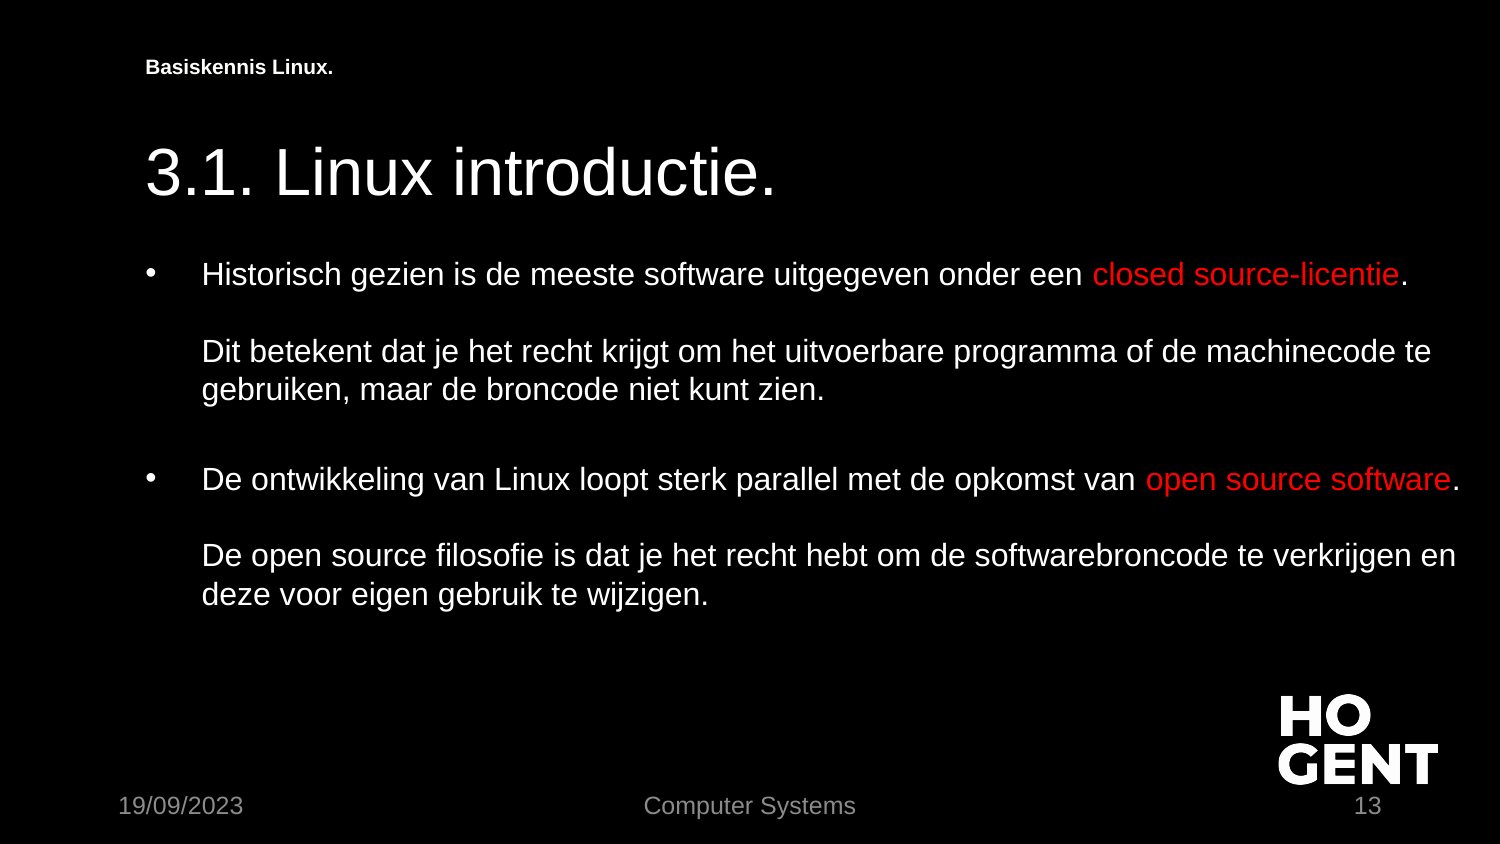

Basiskennis Linux.
# 3.1. Linux introductie.
Historisch gezien is de meeste software uitgegeven onder een closed source-licentie.
Dit betekent dat je het recht krijgt om het uitvoerbare programma of de machinecode te gebruiken, maar de broncode niet kunt zien.

De ontwikkeling van Linux loopt sterk parallel met de opkomst van open source software.
De open source filosofie is dat je het recht hebt om de softwarebroncode te verkrijgen en deze voor eigen gebruik te wijzigen.
19/09/2023
Computer Systems
13